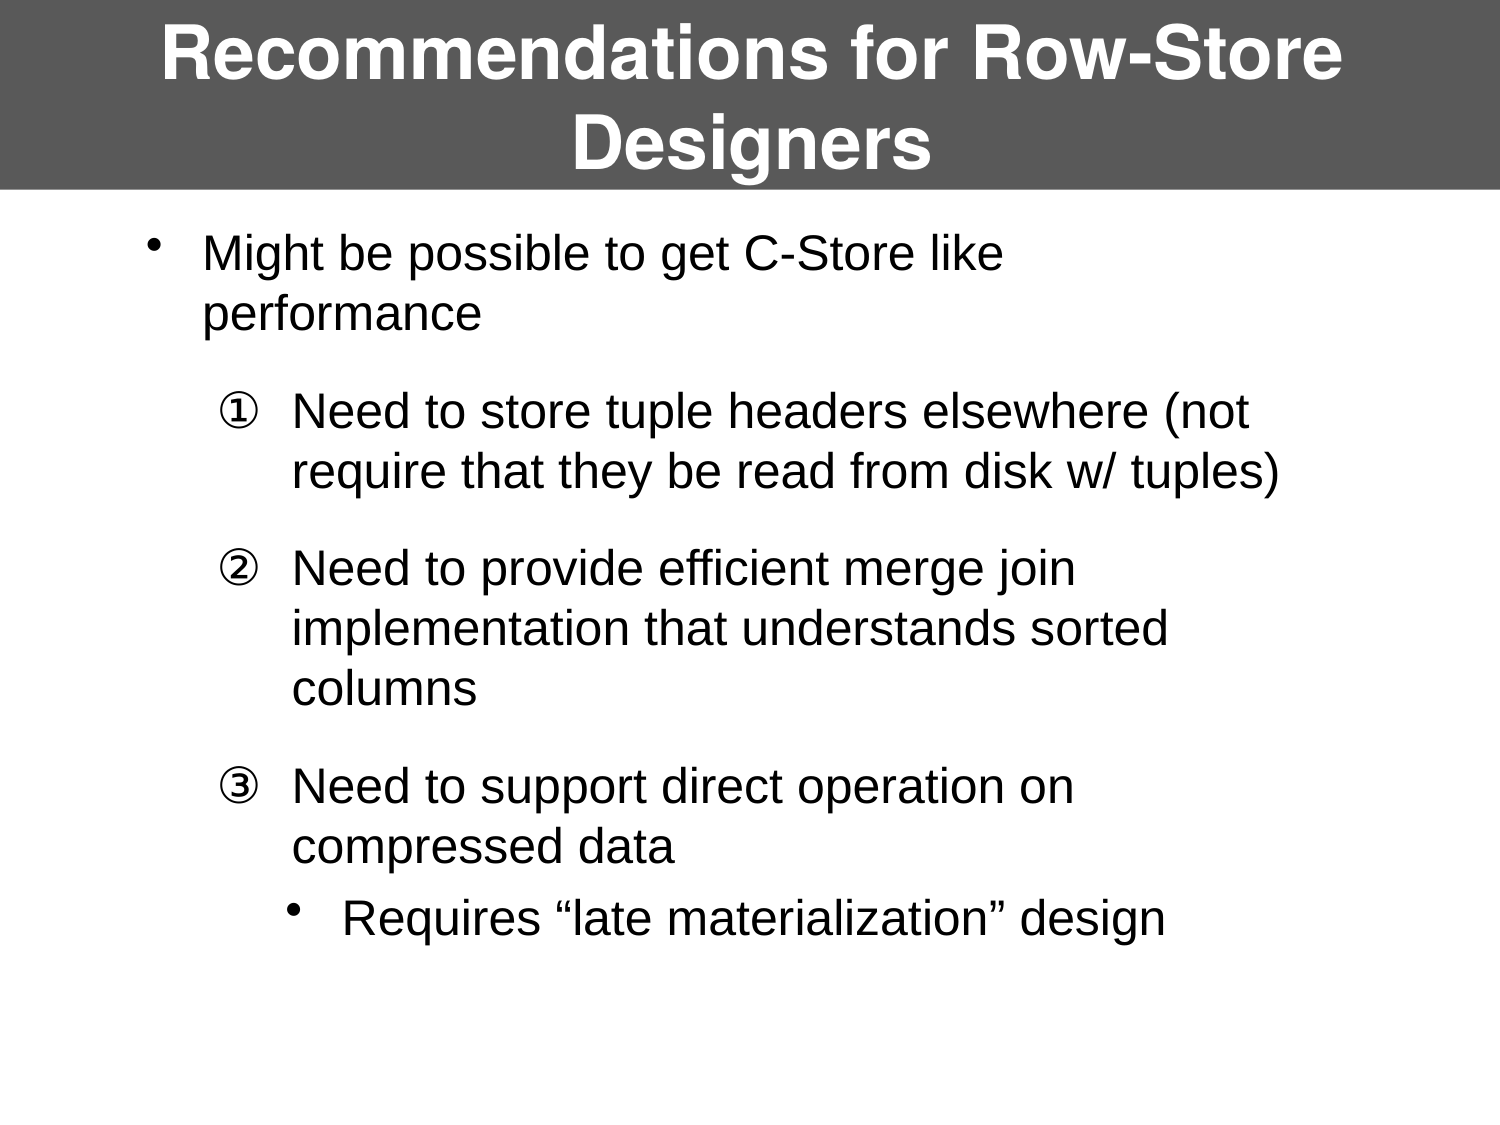

# Recommendations for Row-Store Designers
Might be possible to get C-Store like performance
Need to store tuple headers elsewhere (not require that they be read from disk w/ tuples)
Need to provide efficient merge join implementation that understands sorted columns
Need to support direct operation on compressed data
Requires “late materialization” design
28